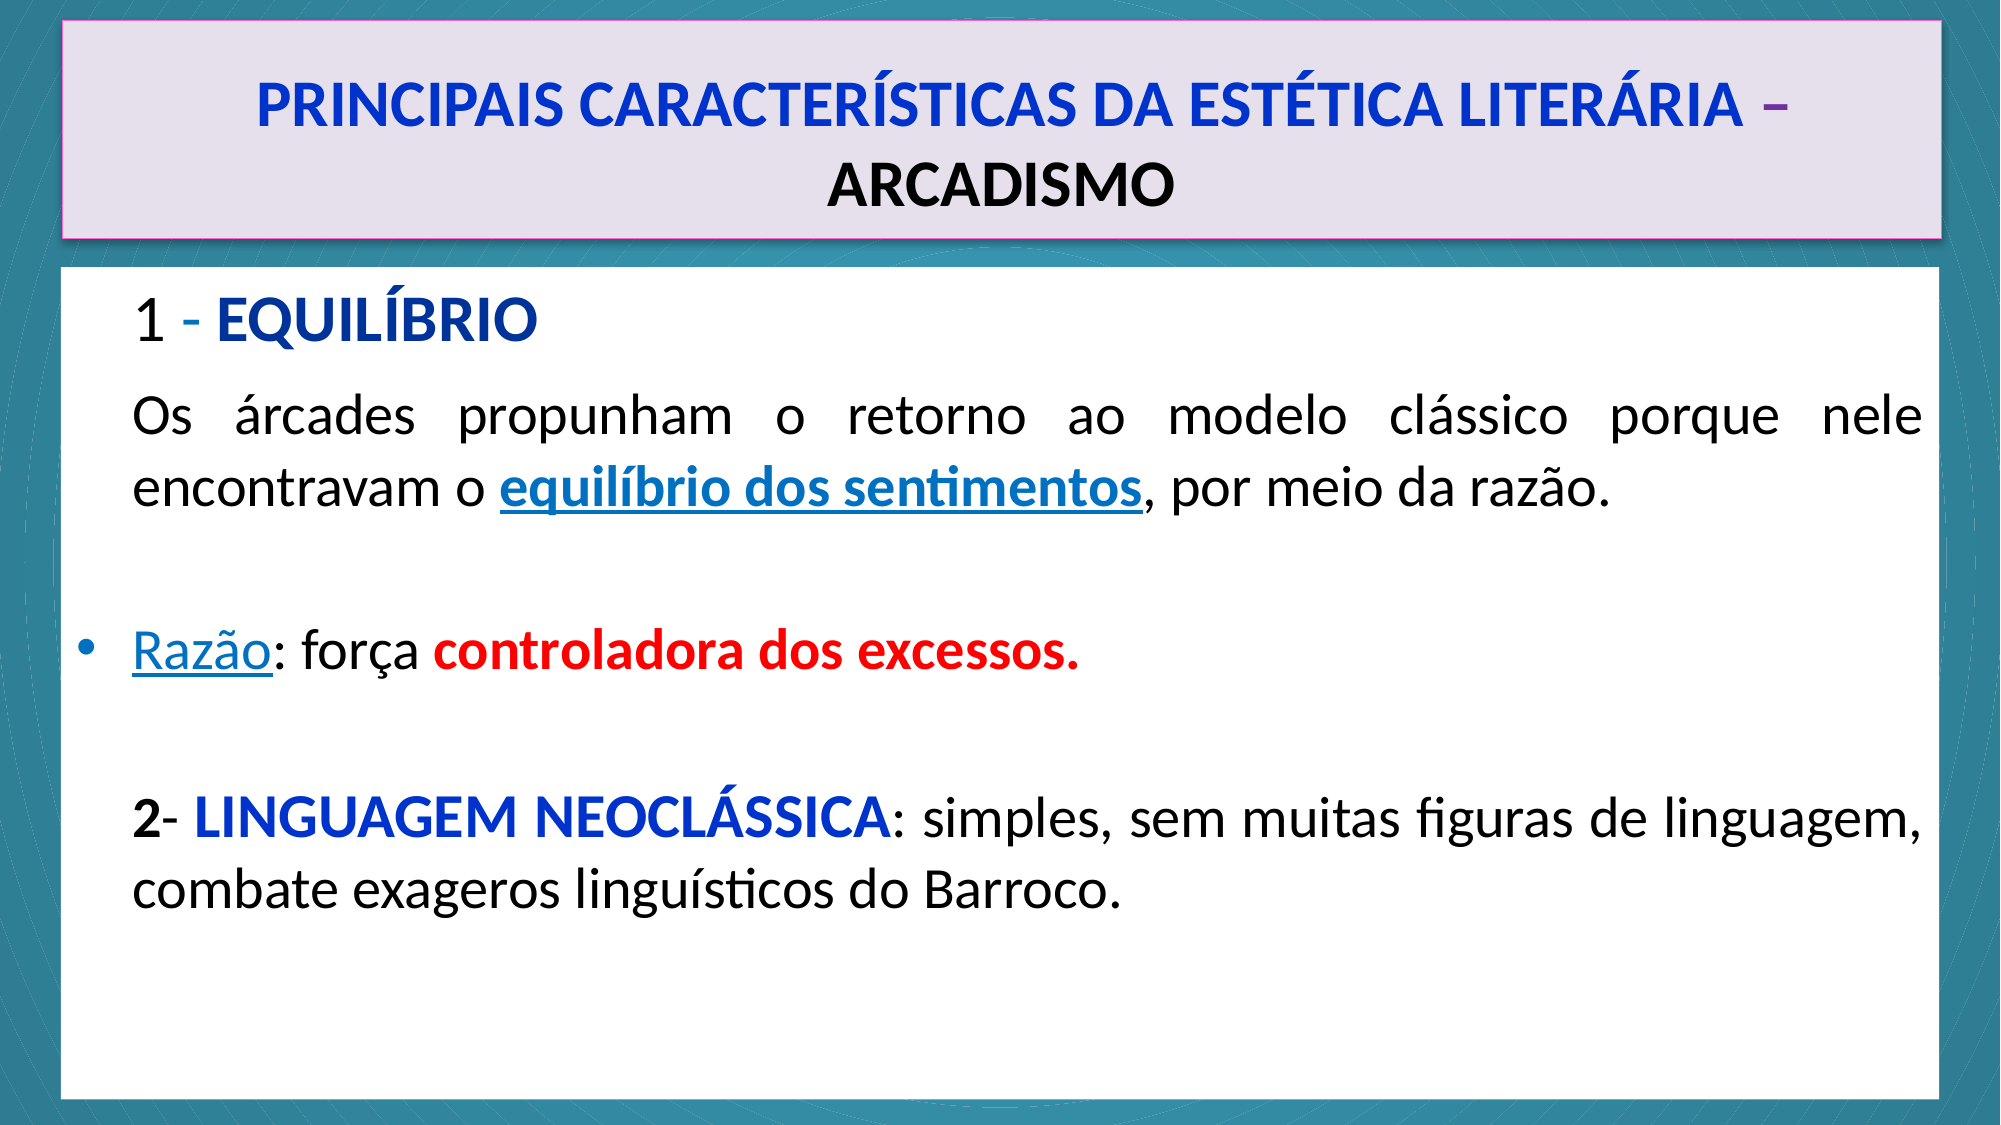

# PRINCIPAIS CARACTERÍSTICAS DA ESTÉTICA LITERÁRIA – ARCADISMO
	1 - EQUILÍBRIO
	Os árcades propunham o retorno ao modelo clássico porque nele encontravam o equilíbrio dos sentimentos, por meio da razão.

Razão: força controladora dos excessos.

	2- LINGUAGEM NEOCLÁSSICA: simples, sem muitas figuras de linguagem, combate exageros linguísticos do Barroco.